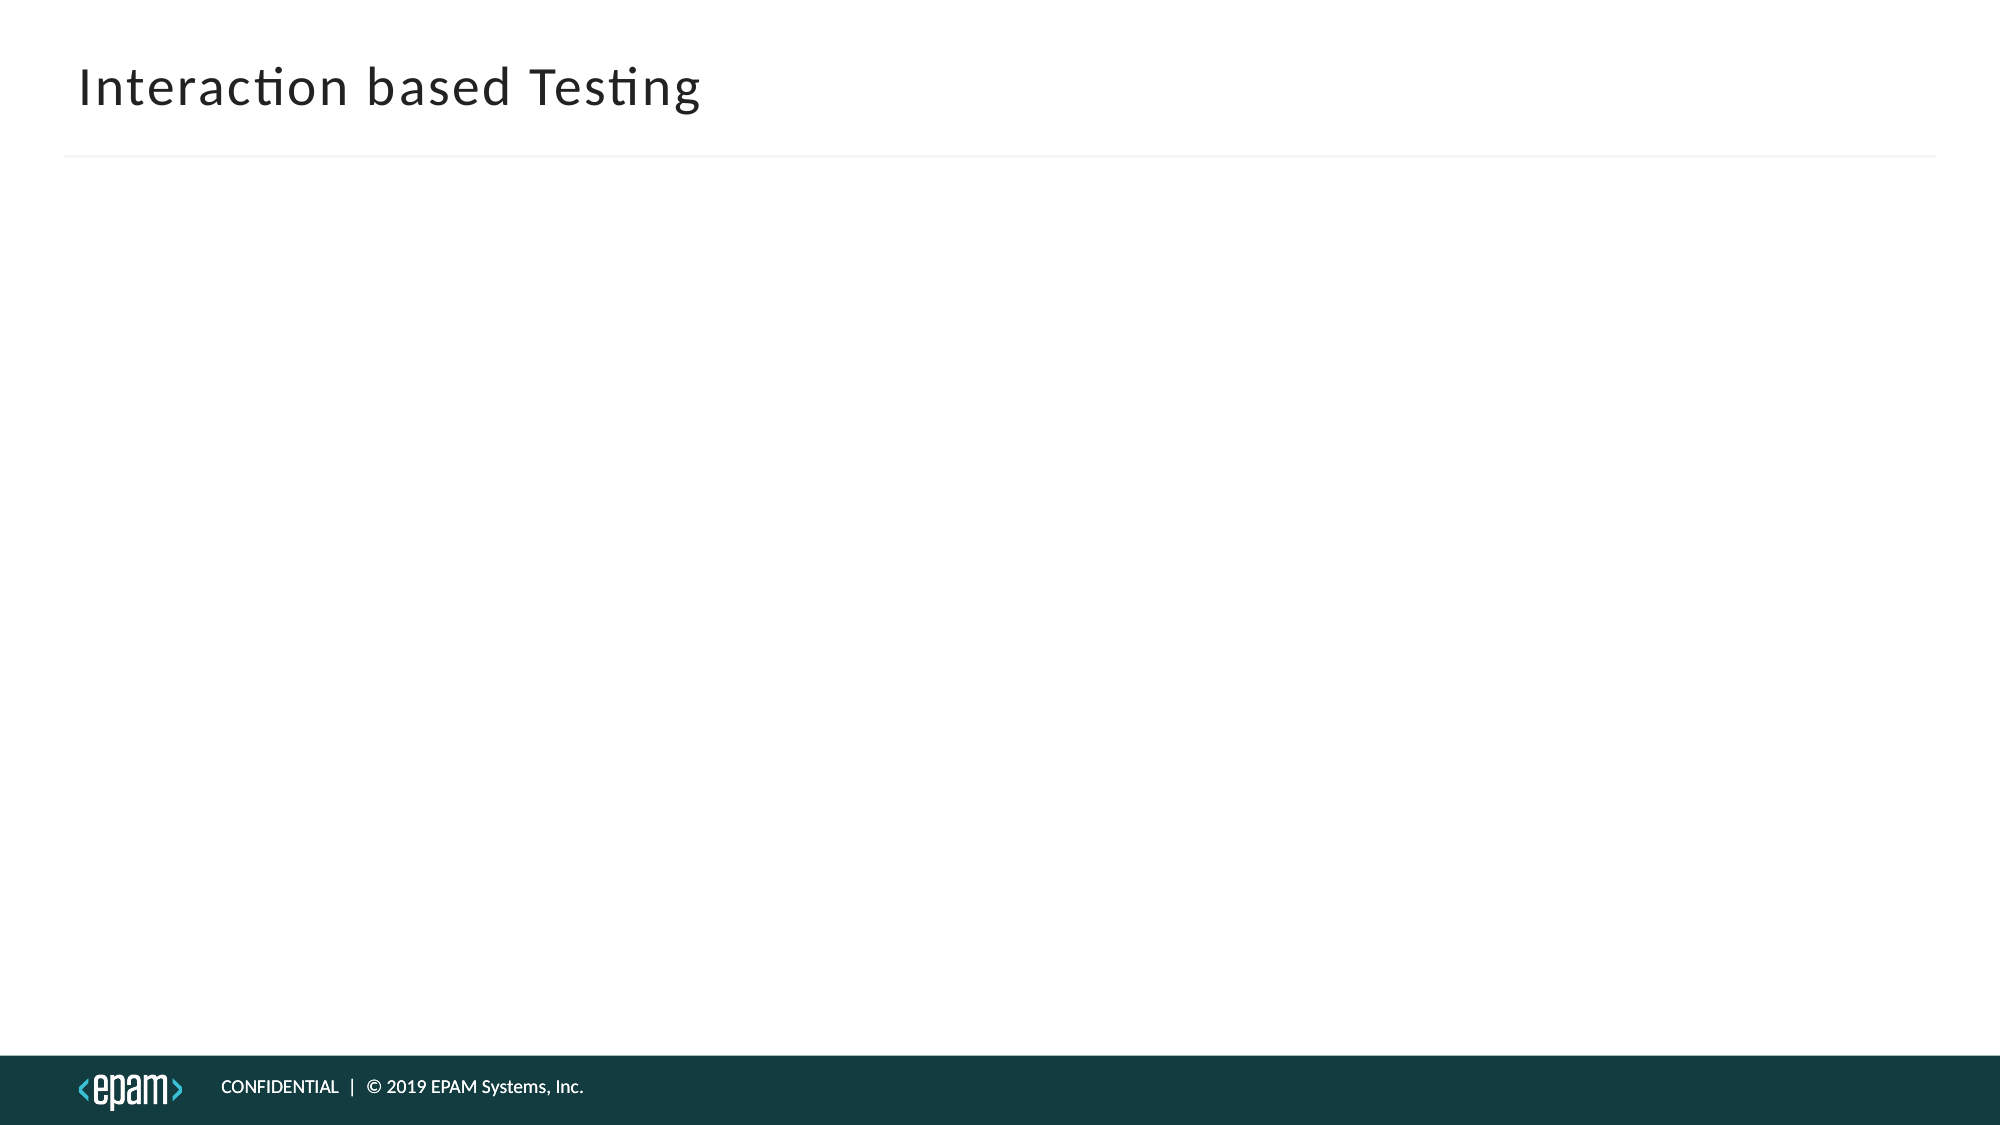

# Interaction based Testing
CONFIDENTIAL  |  © 2019 EPAM Systems, Inc.